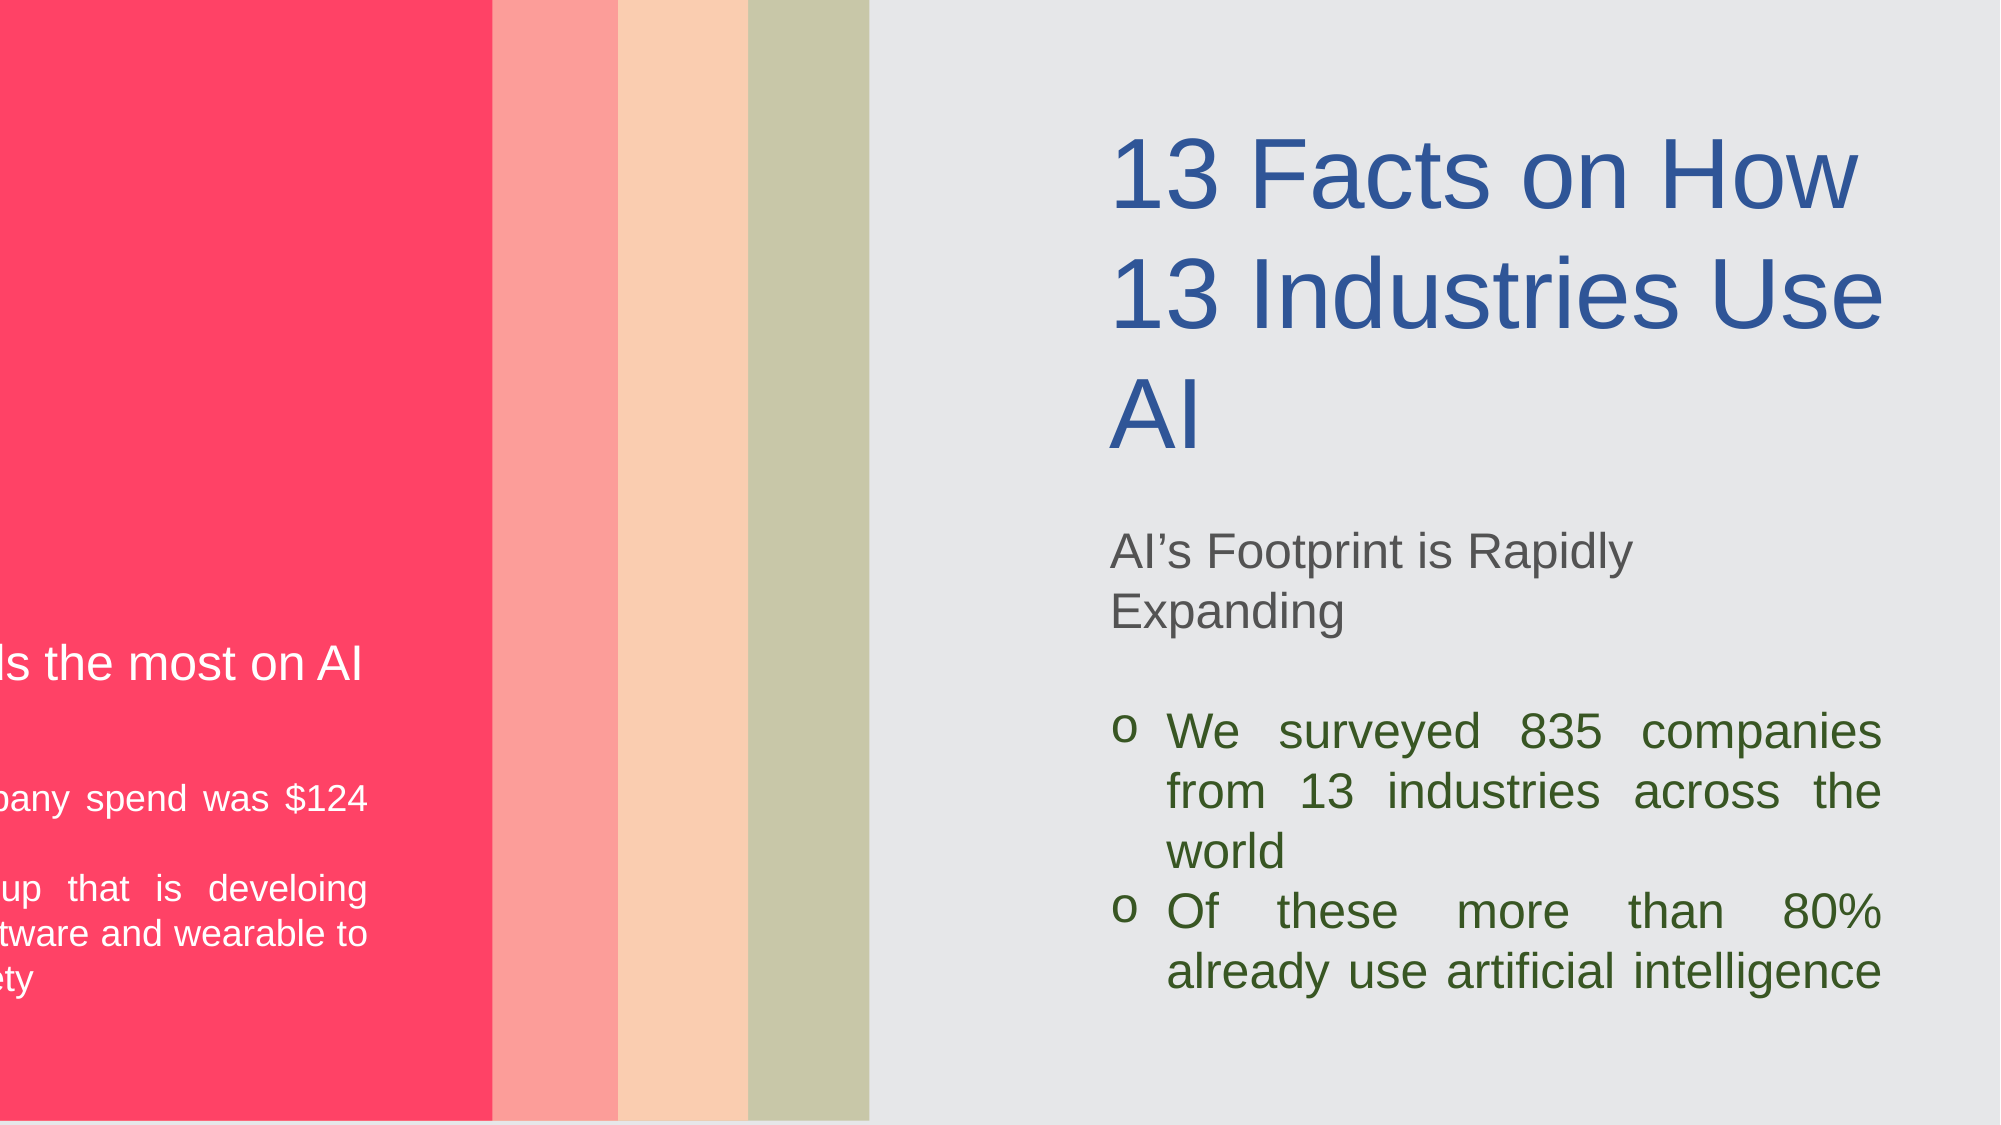

7. Industrial manufacturers view AI as important to competitiveness
51% use the technology in core manufacturing
At Donnelly custom manufacturing’s Minnesota plant, robots remove parts from a conveyor belt and stack them count finished products, and pack products for shipment
8. Insurance spends the most on AI
The average per company spend was $124 million in 2015
AIG invested in startup that is develoing advanced analytics software and wearable to improve employee safety

5. Healthcare and life science use AI to improve the business

57% of the AI budget is used to enhance the business rather than transform it
Berg Health uses AI to undertake research on prostate pancreatic cancers
6. High Tech companies use AI to detect and prevent attacks

80% use AI in IT
Qualcomm uses AI in its chips for Android smartphones to block malicious software

3. CPG  companies primarily use AI in sales
More than half the companies use AI this function
Kraft foods app suggests customized recipes to shoppers
4. Energy is a leading adopter of AI
100% of the companies use the technology
National OilWell Varco has automated the oil extraction process with AI

1. Improving product and service quality is most important for auto companies

58% use AI in the manufacturing function
Toyoto and GM are investing in developing driverless cars
2. BFS Companies believe AI is Crucial to their Ability to compete
Building Ai system that cant be hacked is a key success factor for BFS
CircleUp uses the technology to determine which companies to found
13 Facts on How 13 Industries Use AI
AI’s Footprint is Rapidly Expanding

We surveyed 835 companies from 13 industries across the world
Of these more than 80% already use artificial intelligence